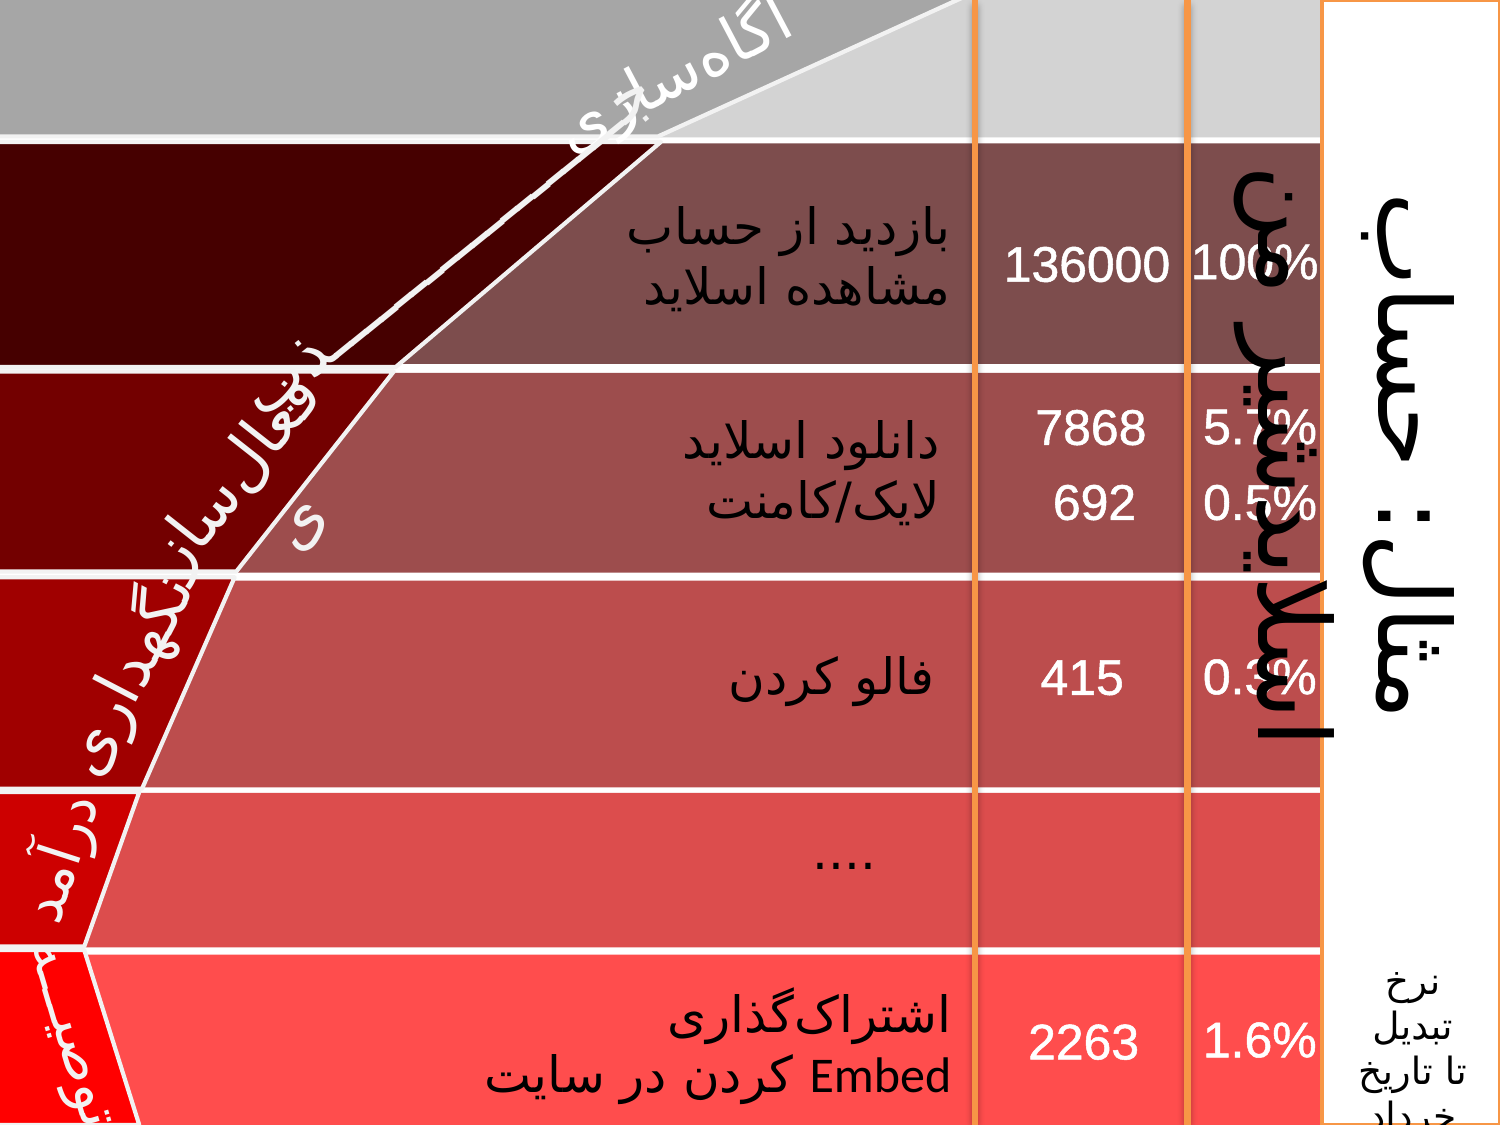

آگاه‌سازی

بازدید از حساب
مشاهده اسلاید
جـــــــــــــــــــذب
100%
136000

5.7%
7868
مثال: حساب اسلایدشیر من
دانلود اسلاید
لایک/کامنت
فعال‌سازی
692
0.5%

نگهداری
فالو کردن
0.3%
415

....
درآمد
نرخ تبدیل
تا تاریخ خرداد 95

اشتراک‌گذاری
Embed کردن در سایت
توصیـــه
1.6%
2263